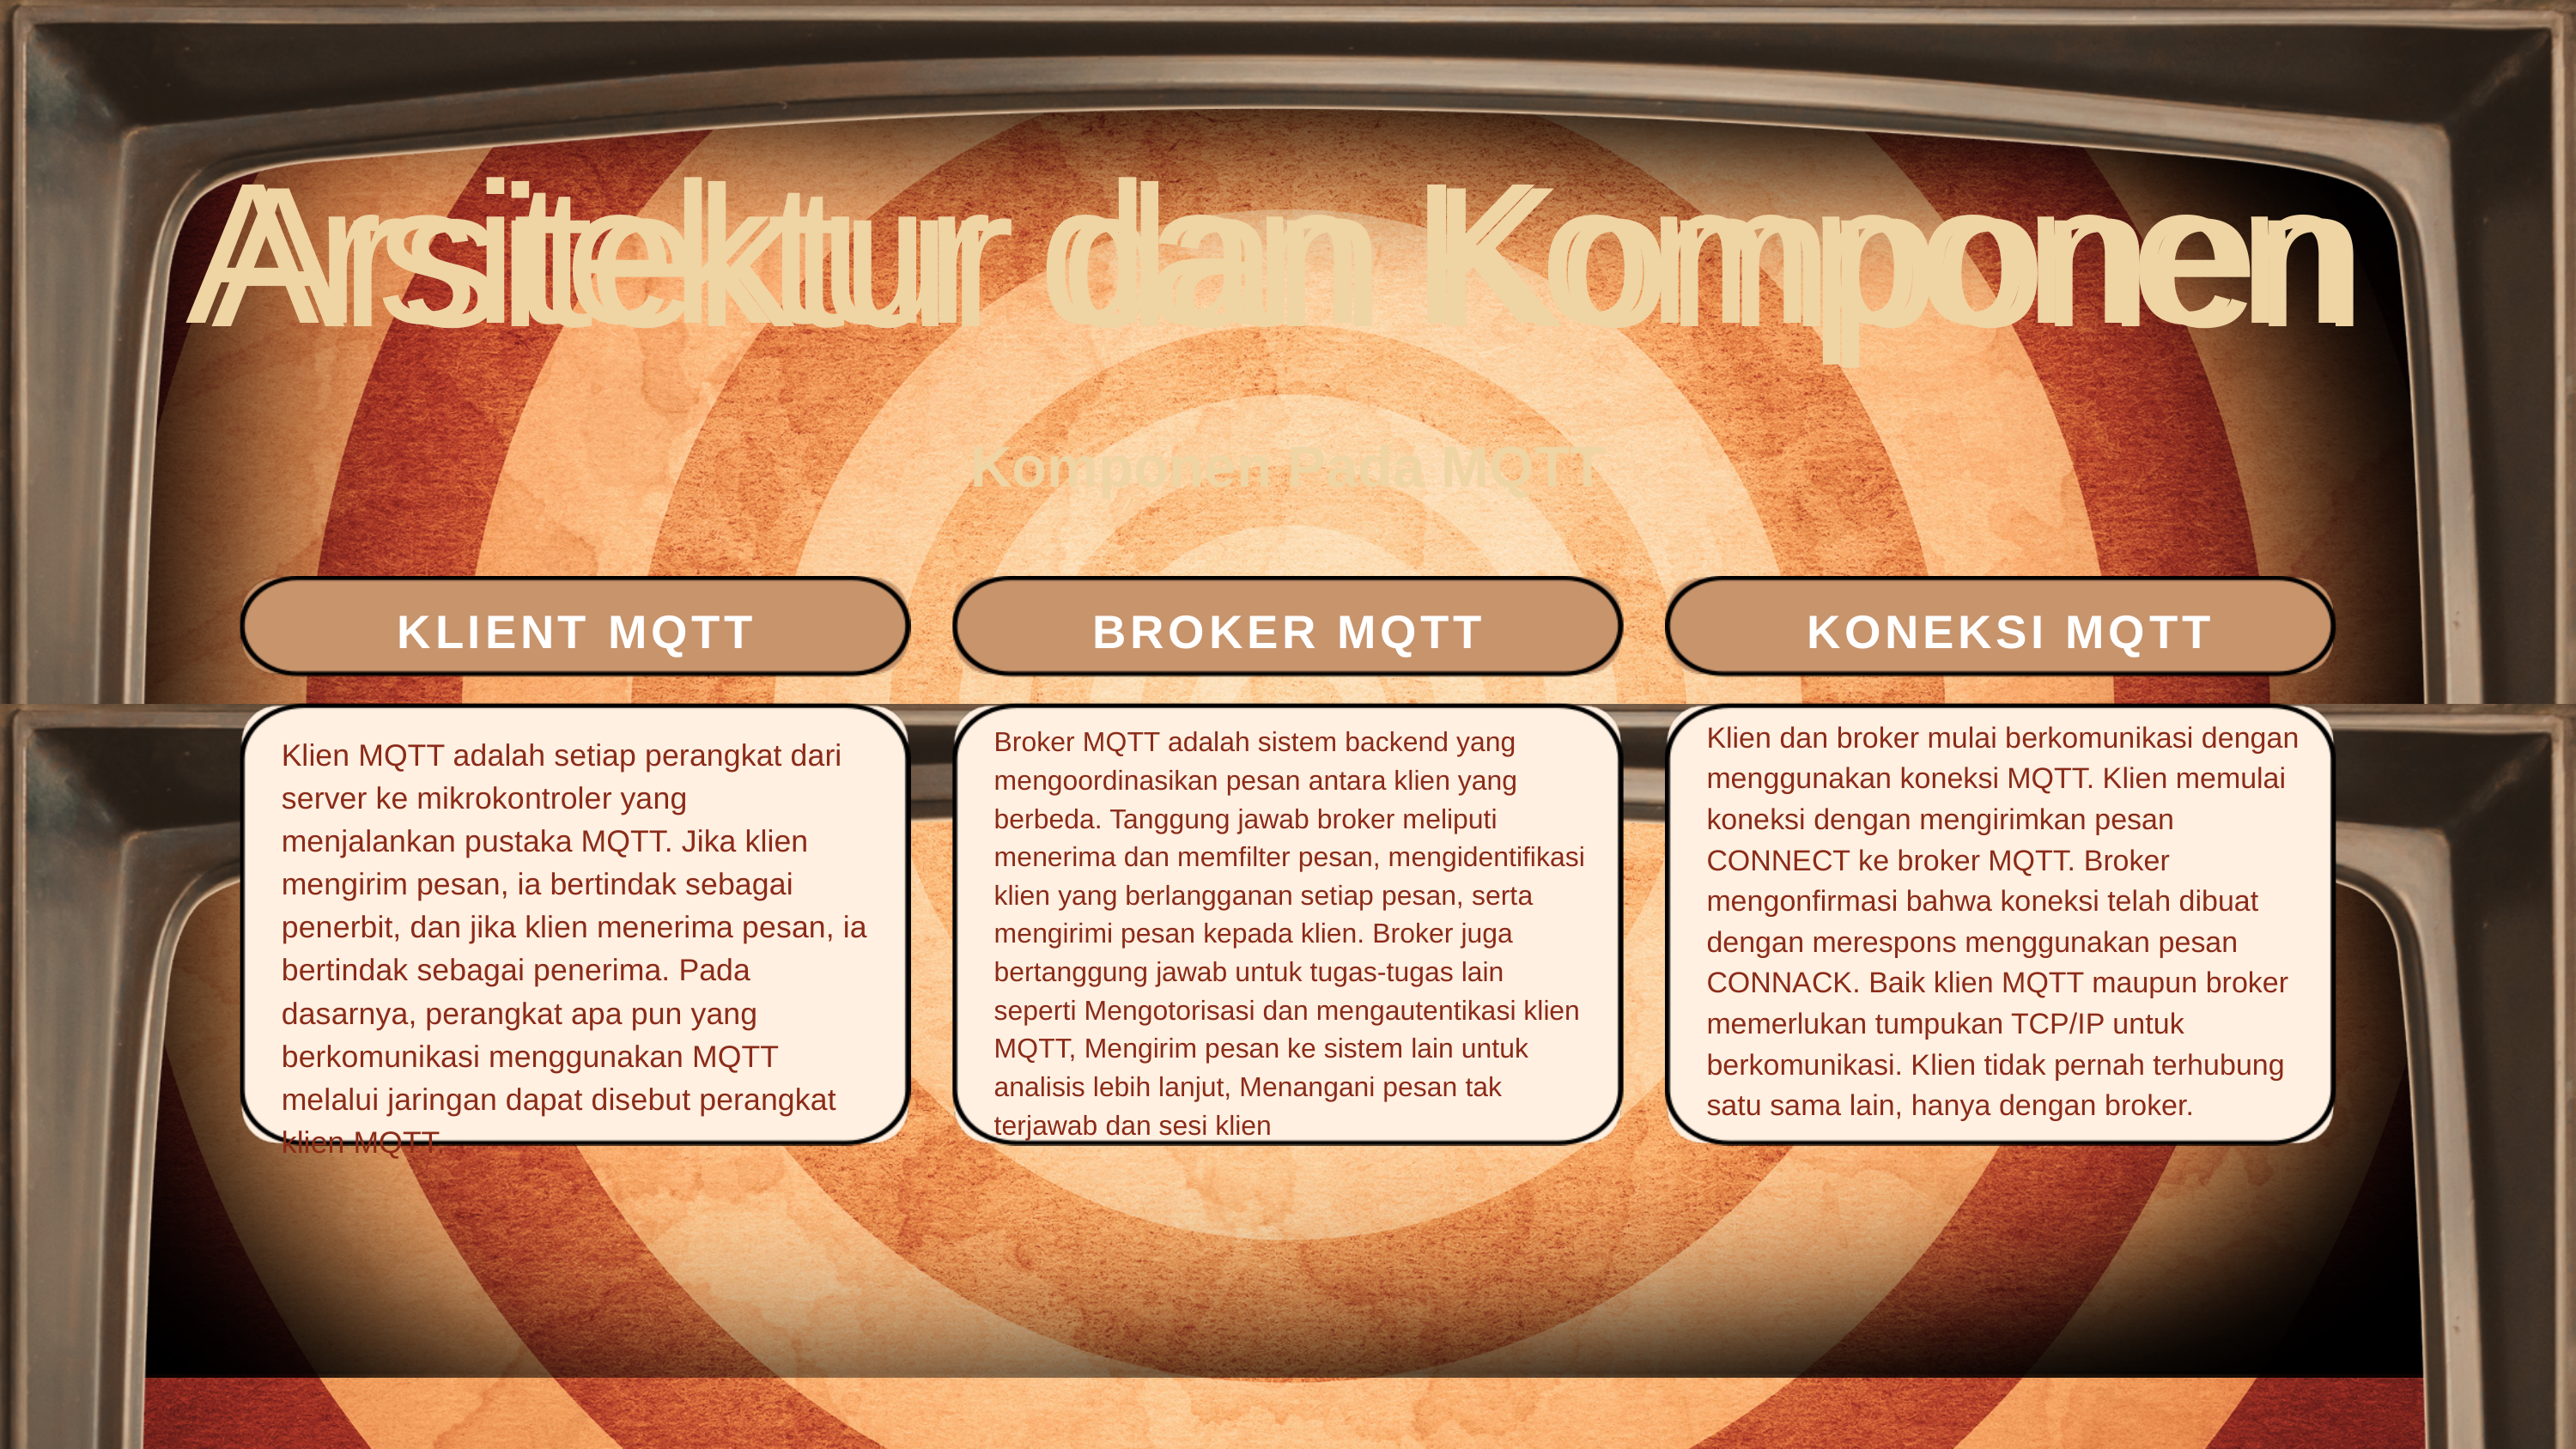

Arsitektur dan Komponen
Arsitektur dan Komponen

Komponen Pada MQTT

KLIENT MQTT
BROKER MQTT
KONEKSI MQTT
Klien dan broker mulai berkomunikasi dengan menggunakan koneksi MQTT. Klien memulai koneksi dengan mengirimkan pesan CONNECT ke broker MQTT. Broker mengonfirmasi bahwa koneksi telah dibuat dengan merespons menggunakan pesan CONNACK. Baik klien MQTT maupun broker memerlukan tumpukan TCP/IP untuk berkomunikasi. Klien tidak pernah terhubung satu sama lain, hanya dengan broker.
Broker MQTT adalah sistem backend yang mengoordinasikan pesan antara klien yang berbeda. Tanggung jawab broker meliputi menerima dan memfilter pesan, mengidentifikasi klien yang berlangganan setiap pesan, serta mengirimi pesan kepada klien. Broker juga bertanggung jawab untuk tugas-tugas lain seperti Mengotorisasi dan mengautentikasi klien MQTT, Mengirim pesan ke sistem lain untuk analisis lebih lanjut, Menangani pesan tak terjawab dan sesi klien

Klien MQTT adalah setiap perangkat dari server ke mikrokontroler yang menjalankan pustaka MQTT. Jika klien mengirim pesan, ia bertindak sebagai penerbit, dan jika klien menerima pesan, ia bertindak sebagai penerima. Pada dasarnya, perangkat apa pun yang berkomunikasi menggunakan MQTT melalui jaringan dapat disebut perangkat klien MQTT.